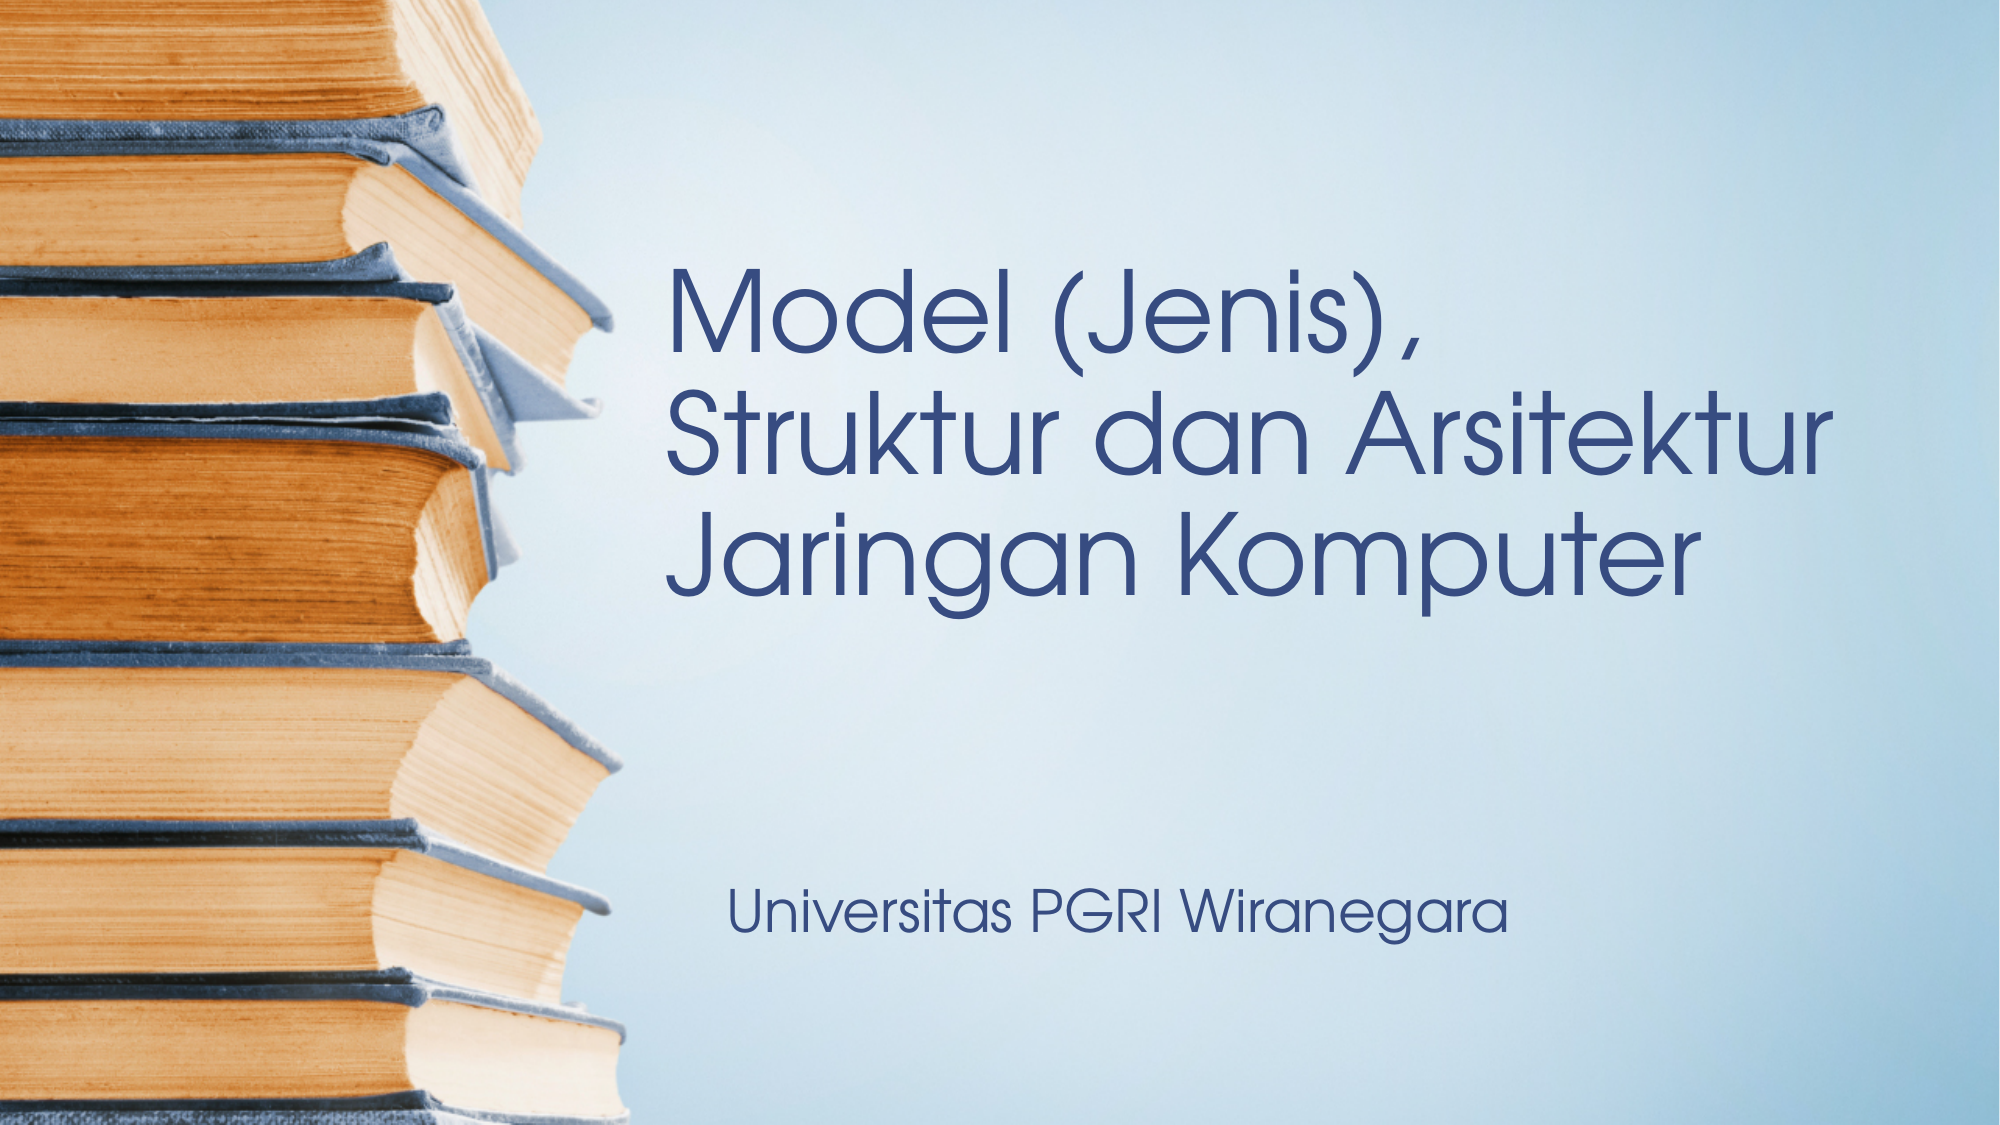

# Model (Jenis), Struktur dan Arsitektur Jaringan Komputer
Universitas PGRI Wiranegara